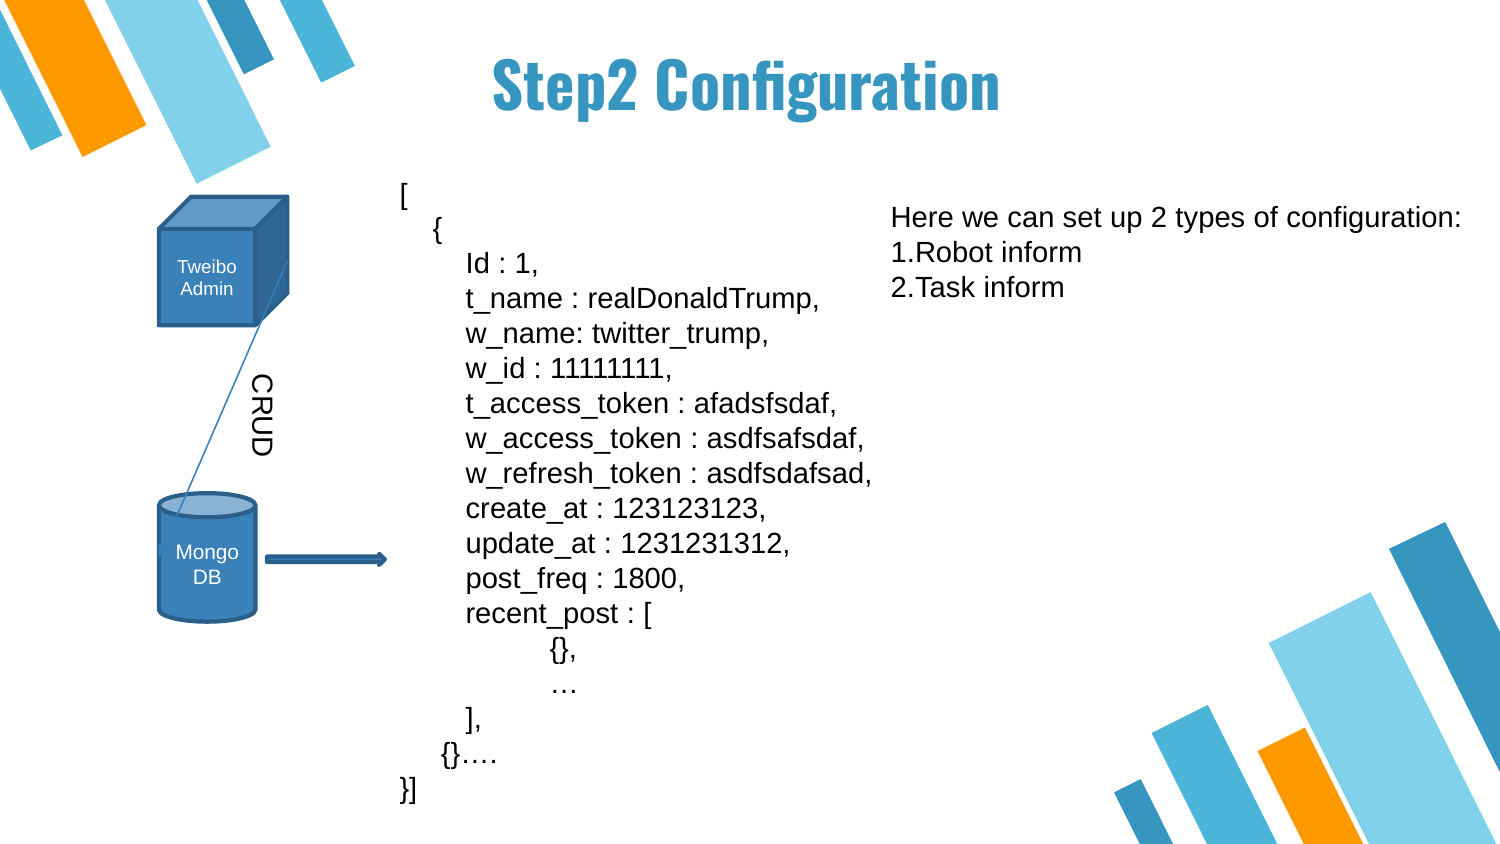

# Step2 Configuration
[
    {
        Id : 1,
        t_name : realDonaldTrump,
        w_name: twitter_trump,
        w_id : 11111111,
        t_access_token : afadsfsdaf,
        w_access_token : asdfsafsdaf,
        w_refresh_token : asdfsdafsad,
        create_at : 123123123,
        update_at : 1231231312,
        post_freq : 1800,
        recent_post : [
	{},
	…
        ],
     {}….
}]
Here we can set up 2 types of configuration:
1.Robot inform
2.Task inform
Tweibo
Admin
CRUD
MongoDB